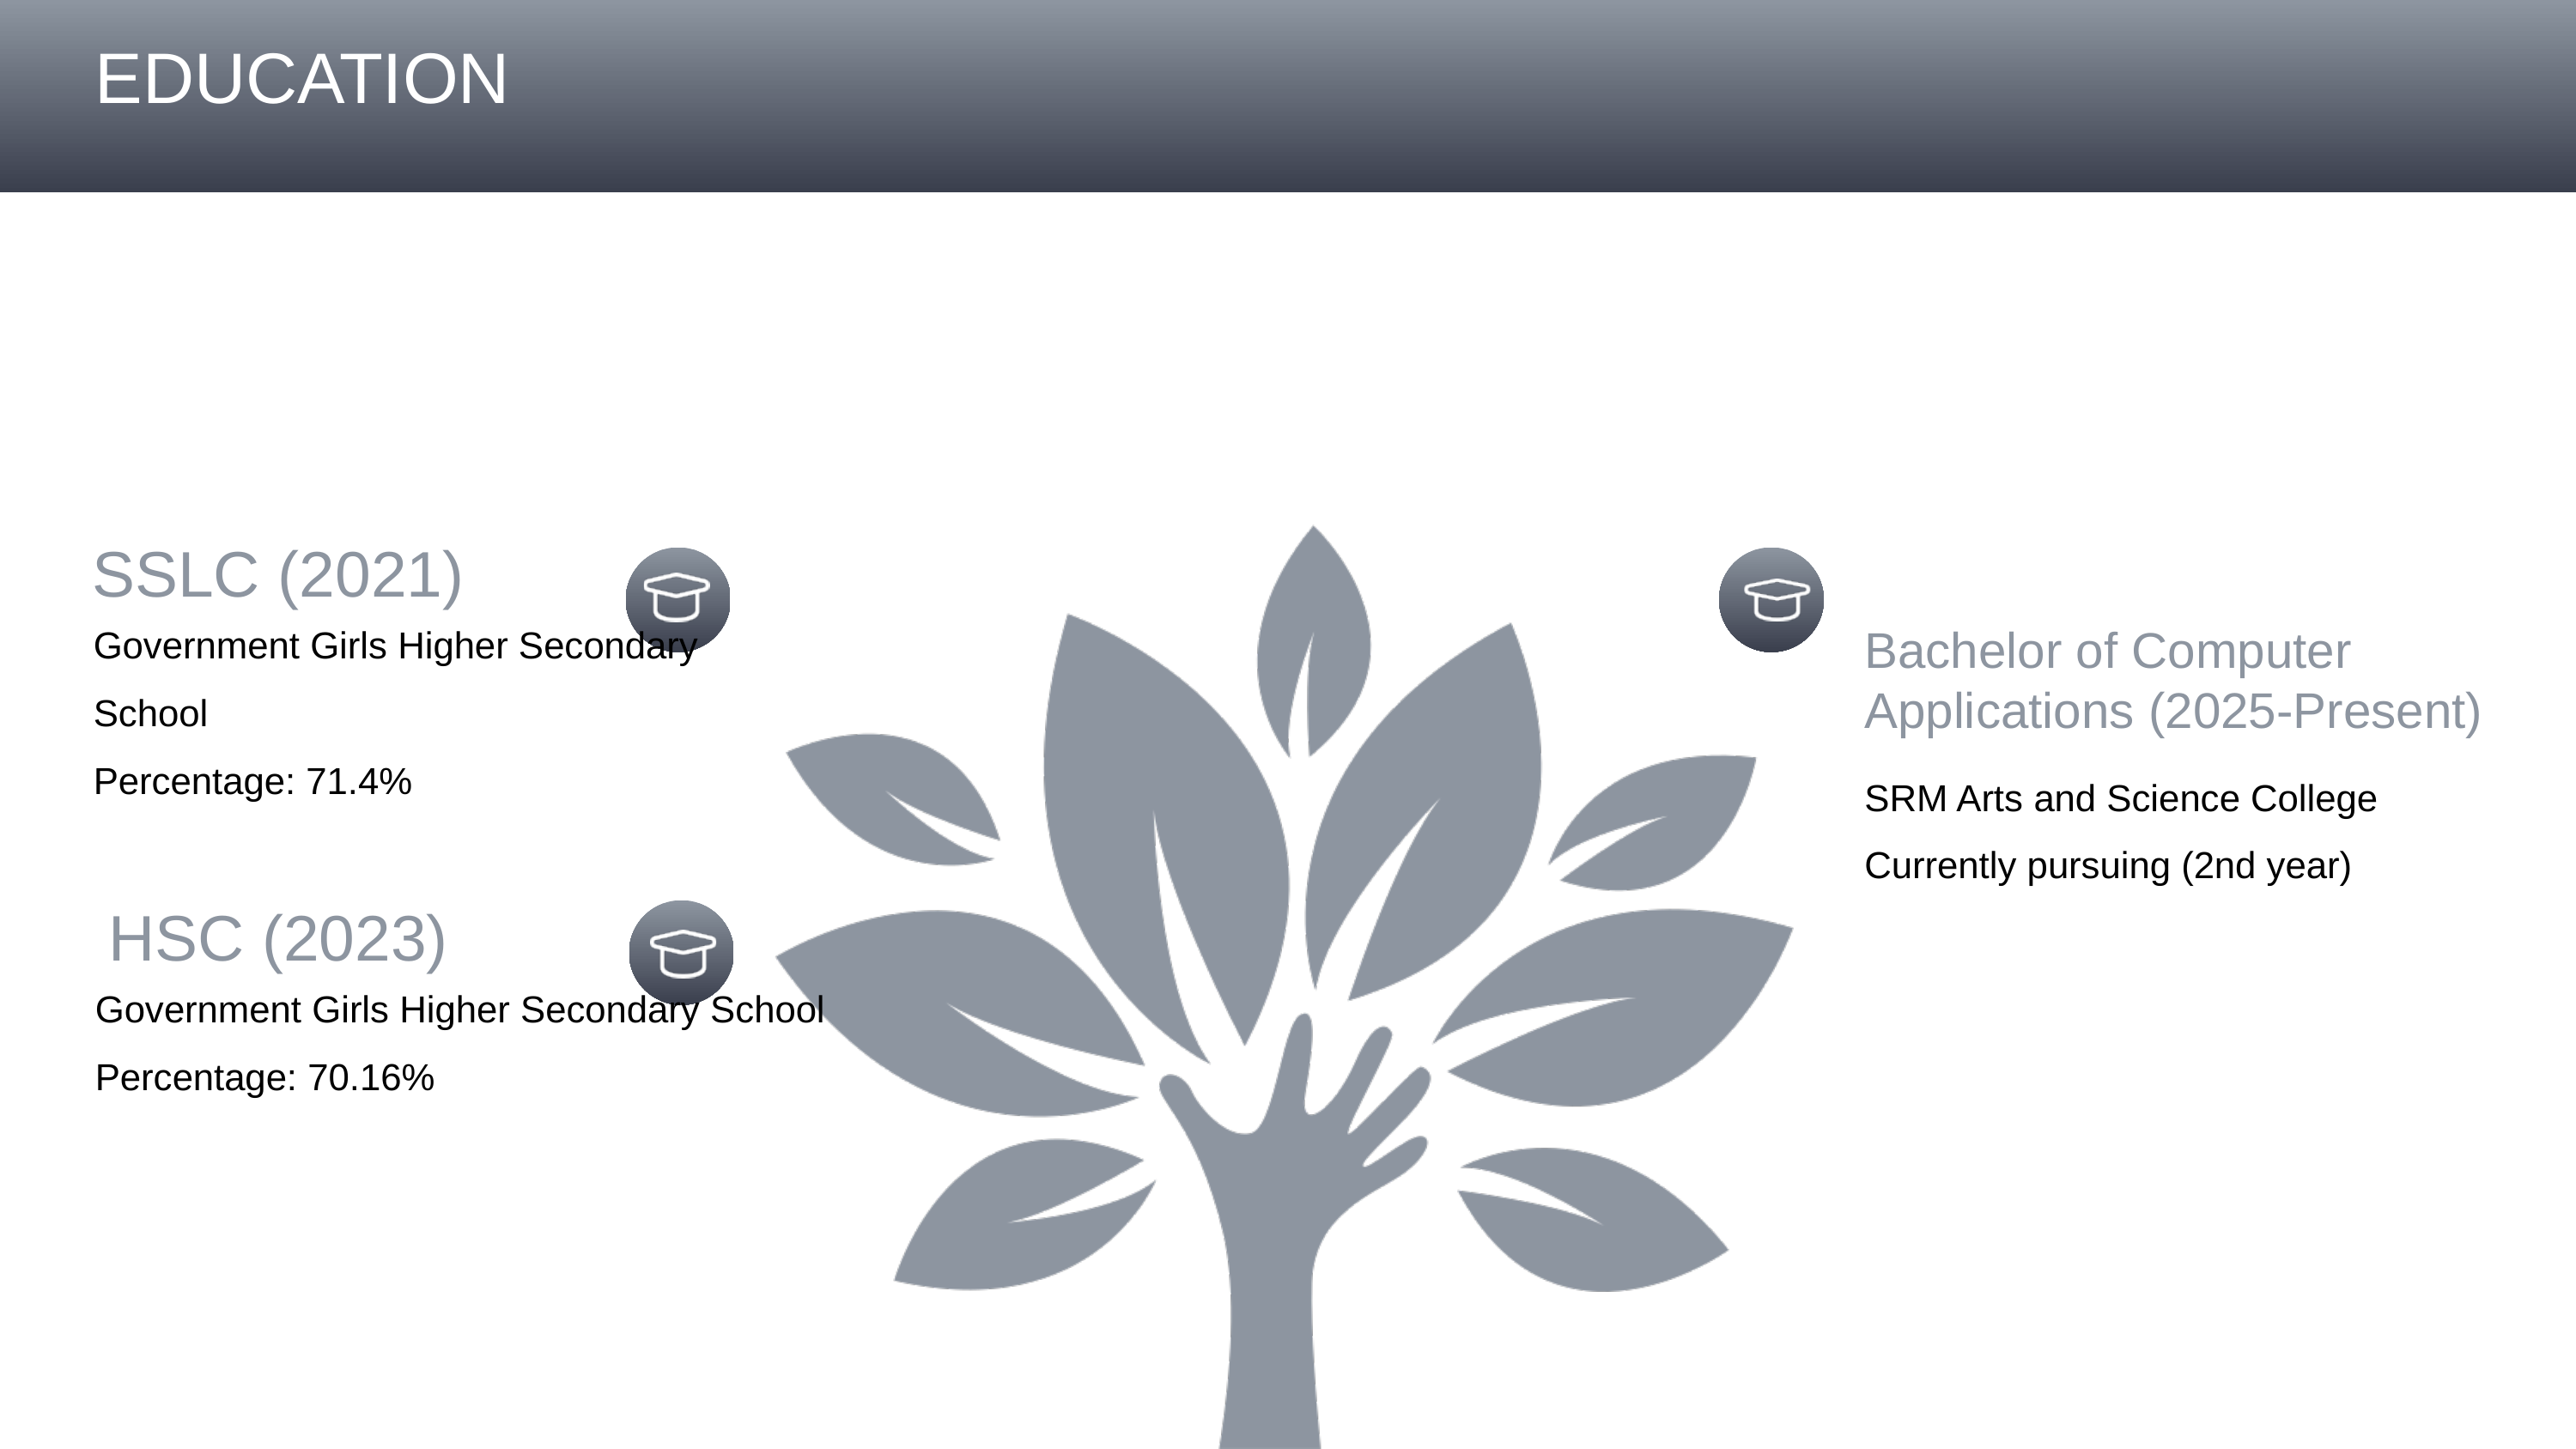

EDUCATION

SSLC (2021)

Government Girls Higher Secondary School
Percentage: 71.4%
Bachelor of Computer Applications (2025‑Present)
SRM Arts and Science College
Currently pursuing (2nd year)
HSC (2023)

Government Girls Higher Secondary School
Percentage: 70.16%